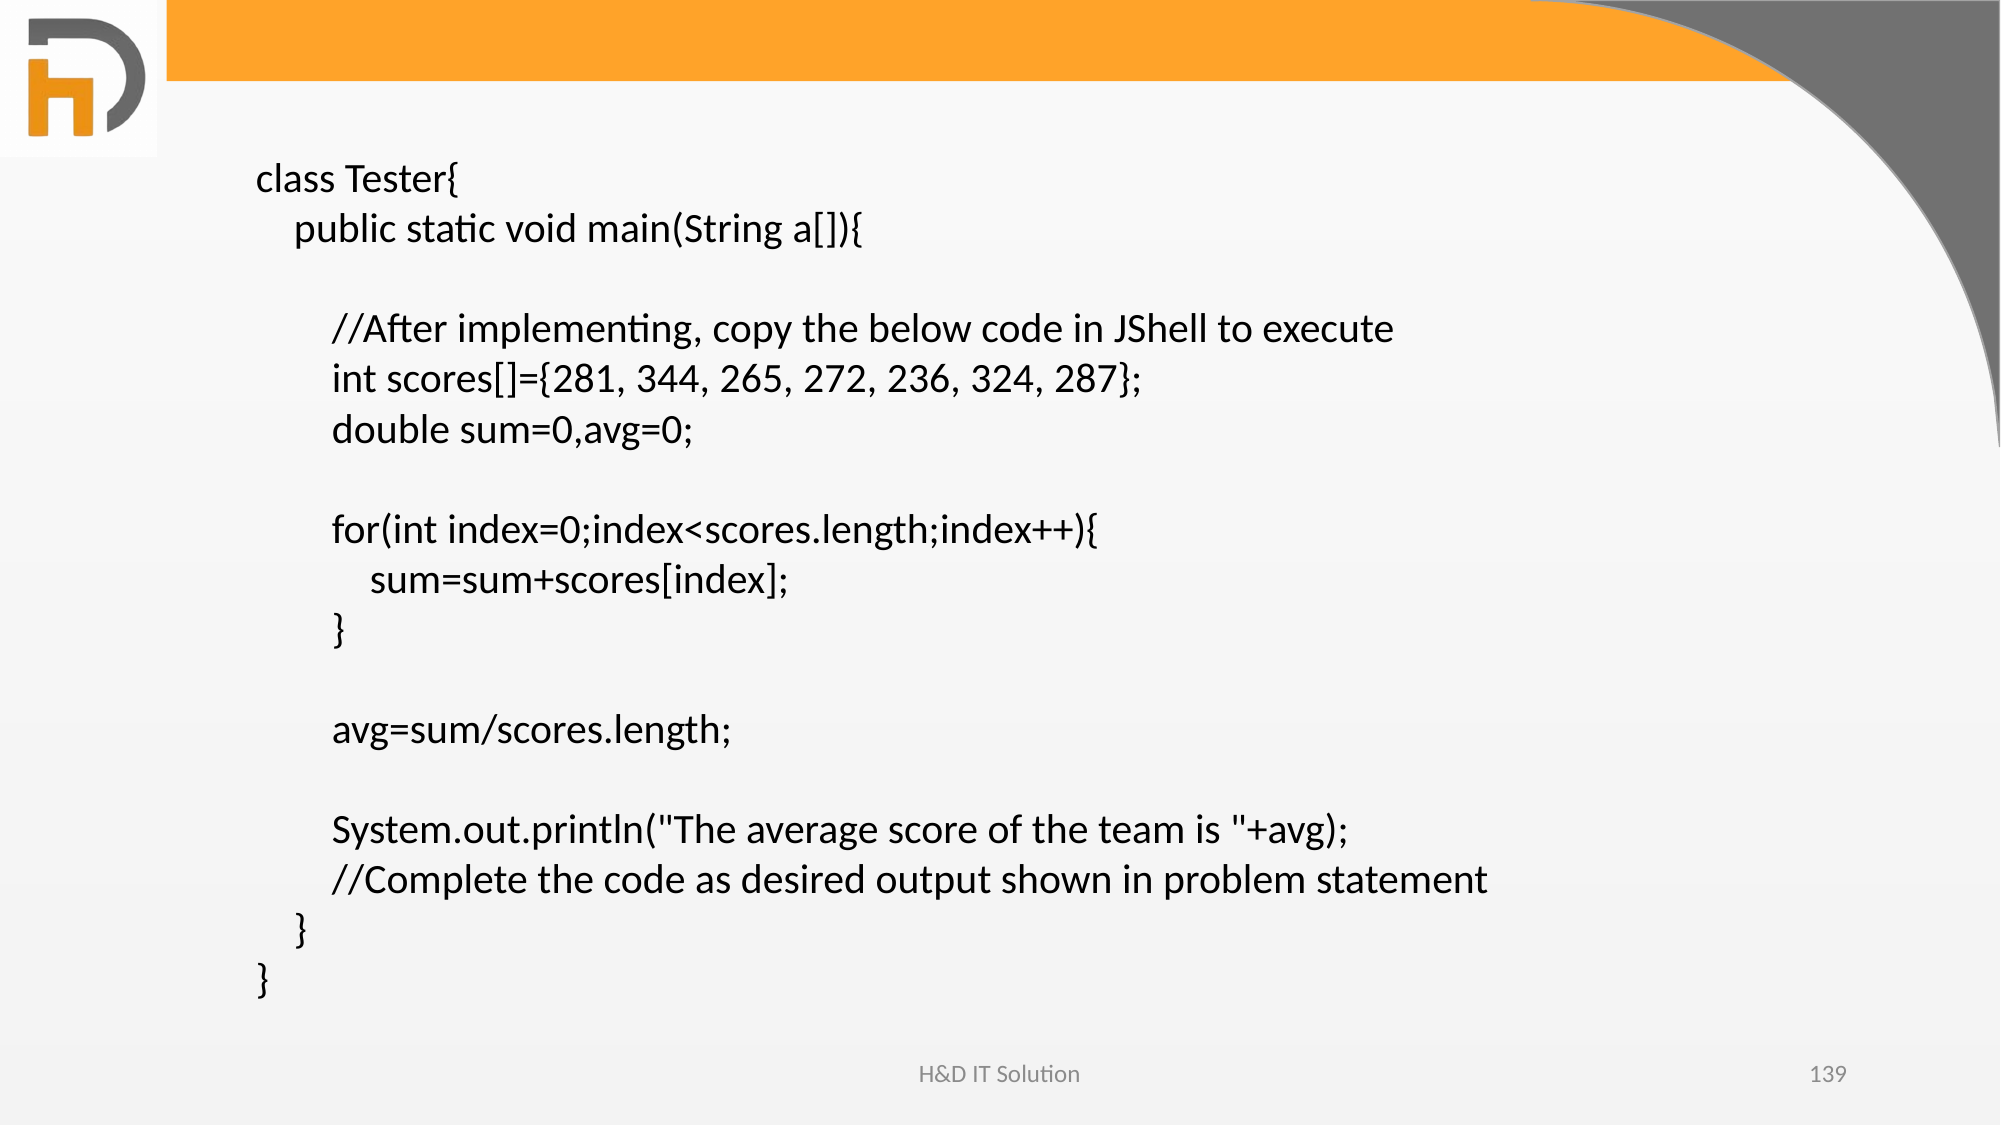

class Tester{
    public static void main(String a[]){

        //After implementing, copy the below code in JShell to execute
        int scores[]={281, 344, 265, 272, 236, 324, 287};
        double sum=0,avg=0;

        for(int index=0;index<scores.length;index++){
            sum=sum+scores[index];
        }

        avg=sum/scores.length;

        System.out.println("The average score of the team is "+avg);
        //Complete the code as desired output shown in problem statement
    }
}
H&D IT Solution
139